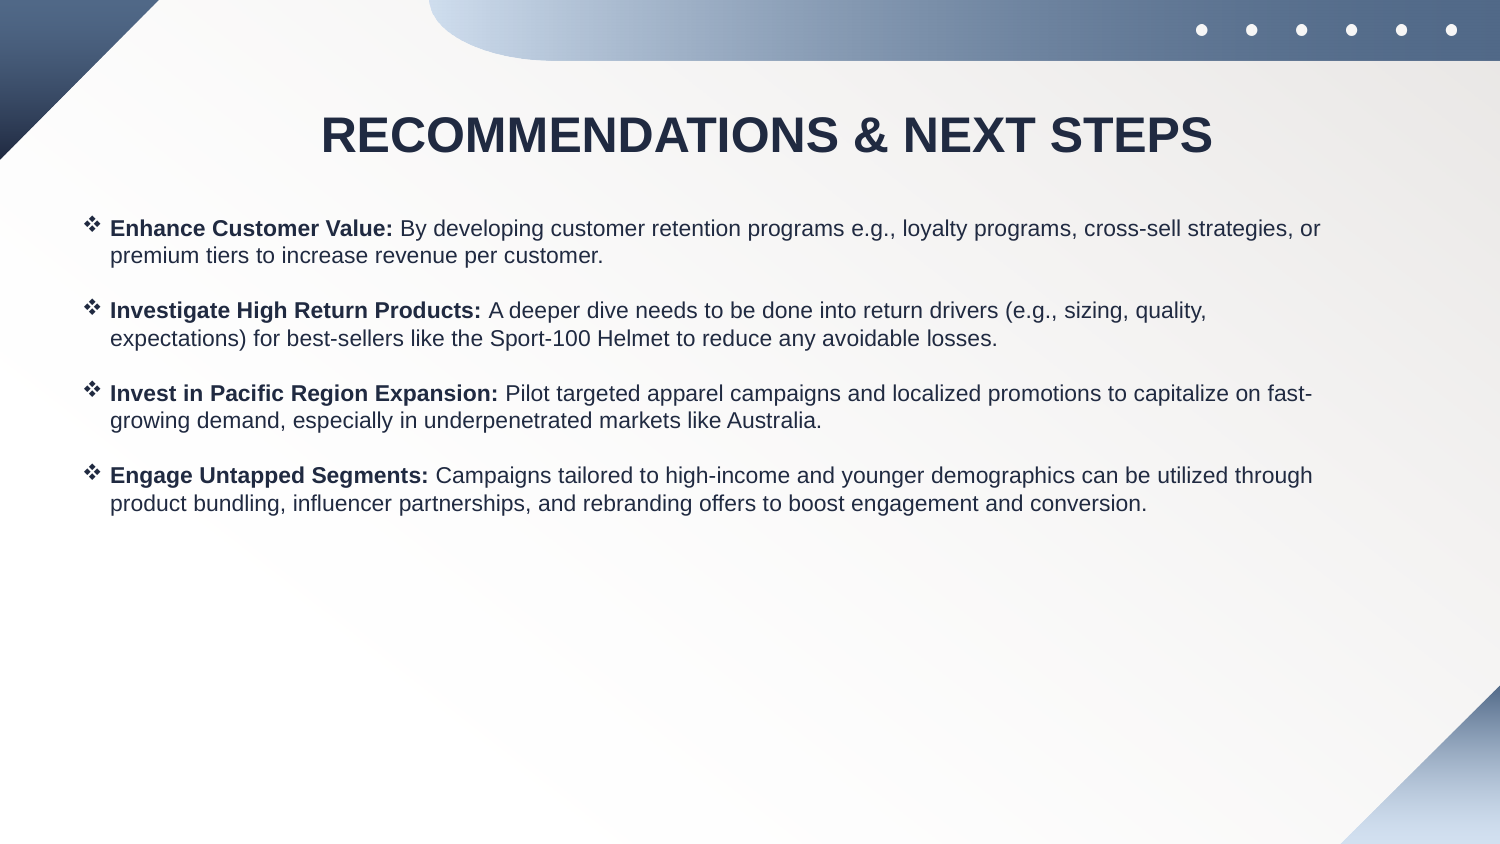

# RECOMMENDATIONS & NEXT STEPS
Enhance Customer Value: By developing customer retention programs e.g., loyalty programs, cross-sell strategies, or premium tiers to increase revenue per customer.

Investigate High Return Products: A deeper dive needs to be done into return drivers (e.g., sizing, quality, expectations) for best-sellers like the Sport-100 Helmet to reduce any avoidable losses.

Invest in Pacific Region Expansion: Pilot targeted apparel campaigns and localized promotions to capitalize on fast-growing demand, especially in underpenetrated markets like Australia.

Engage Untapped Segments: Campaigns tailored to high-income and younger demographics can be utilized through product bundling, influencer partnerships, and rebranding offers to boost engagement and conversion.